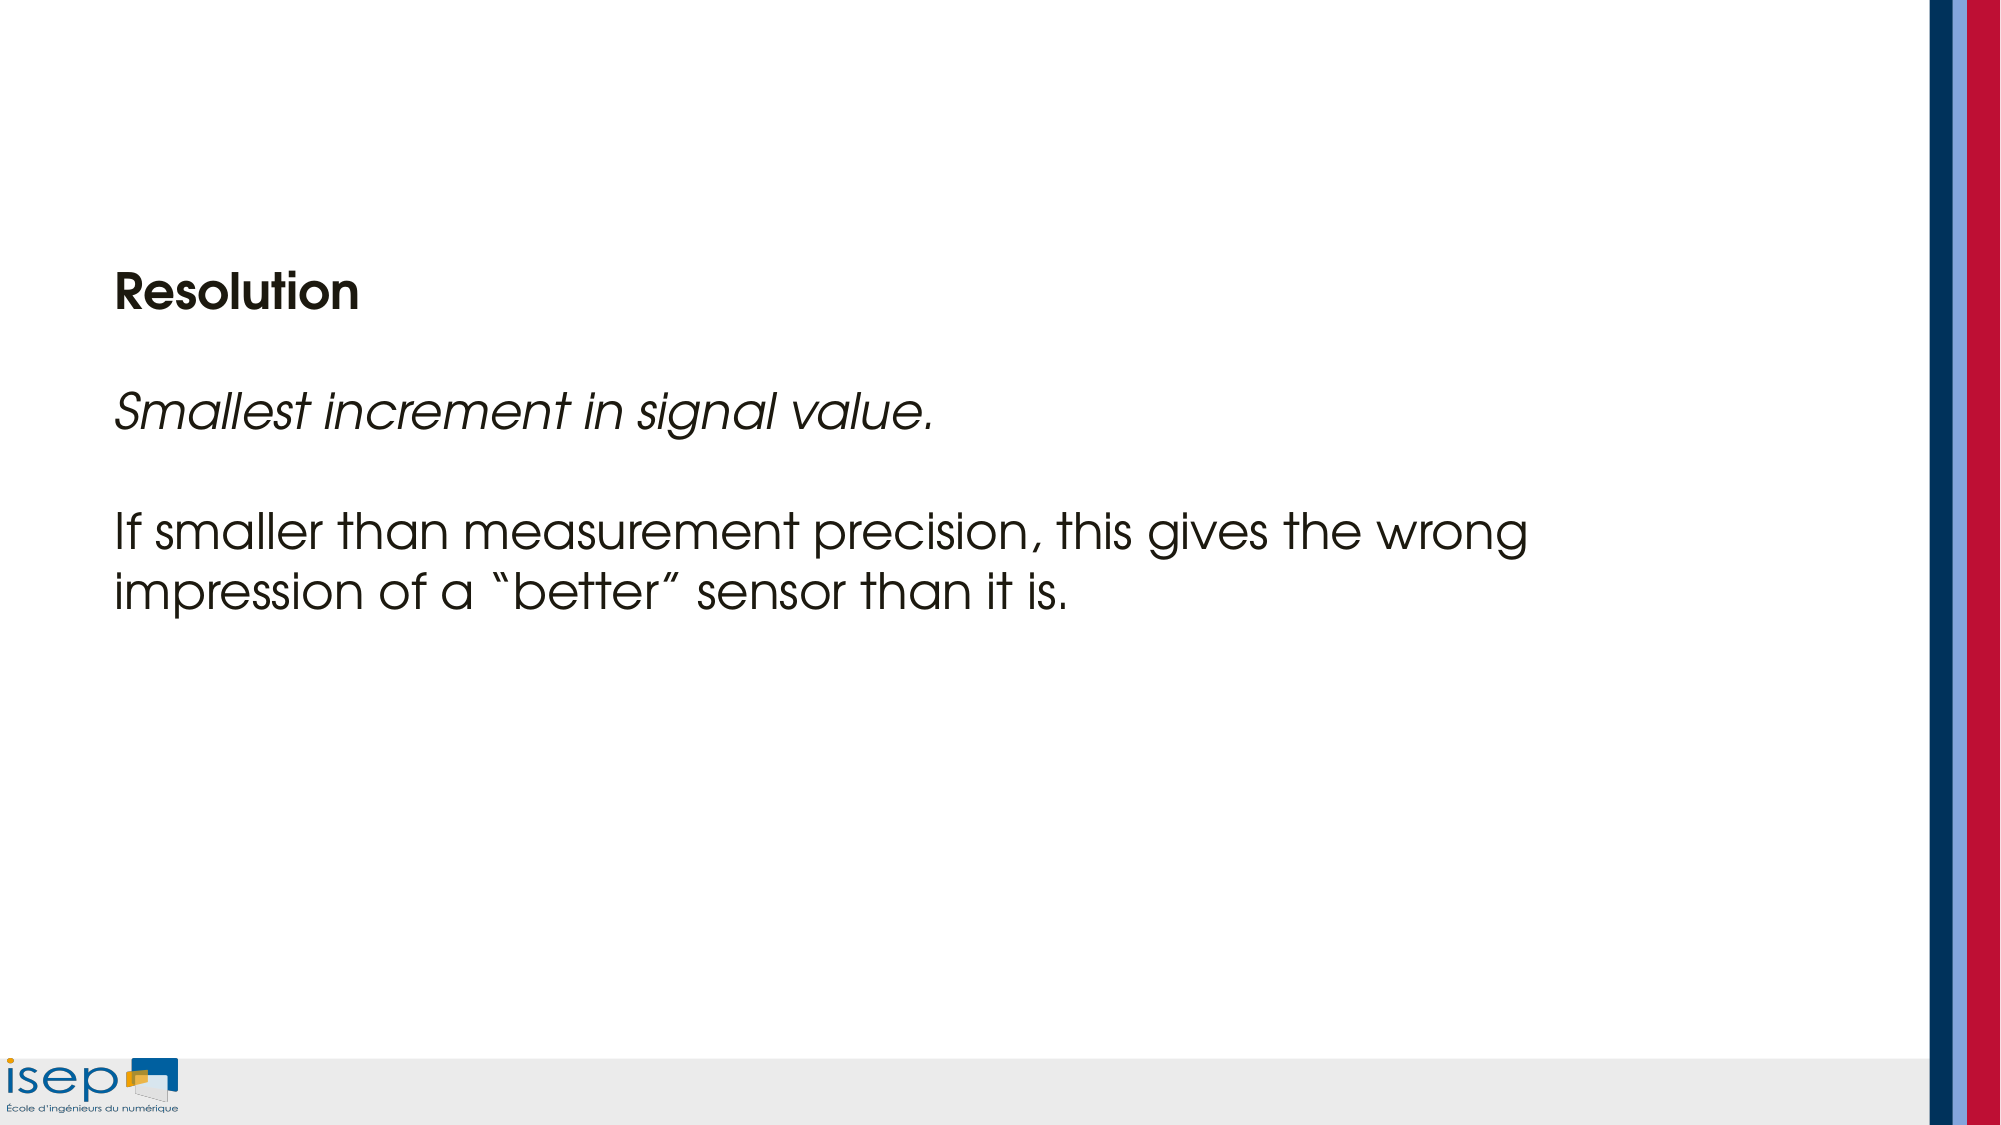

#
Resolution

Smallest increment in signal value.

If smaller than measurement precision, this gives the wrong impression of a “better” sensor than it is.